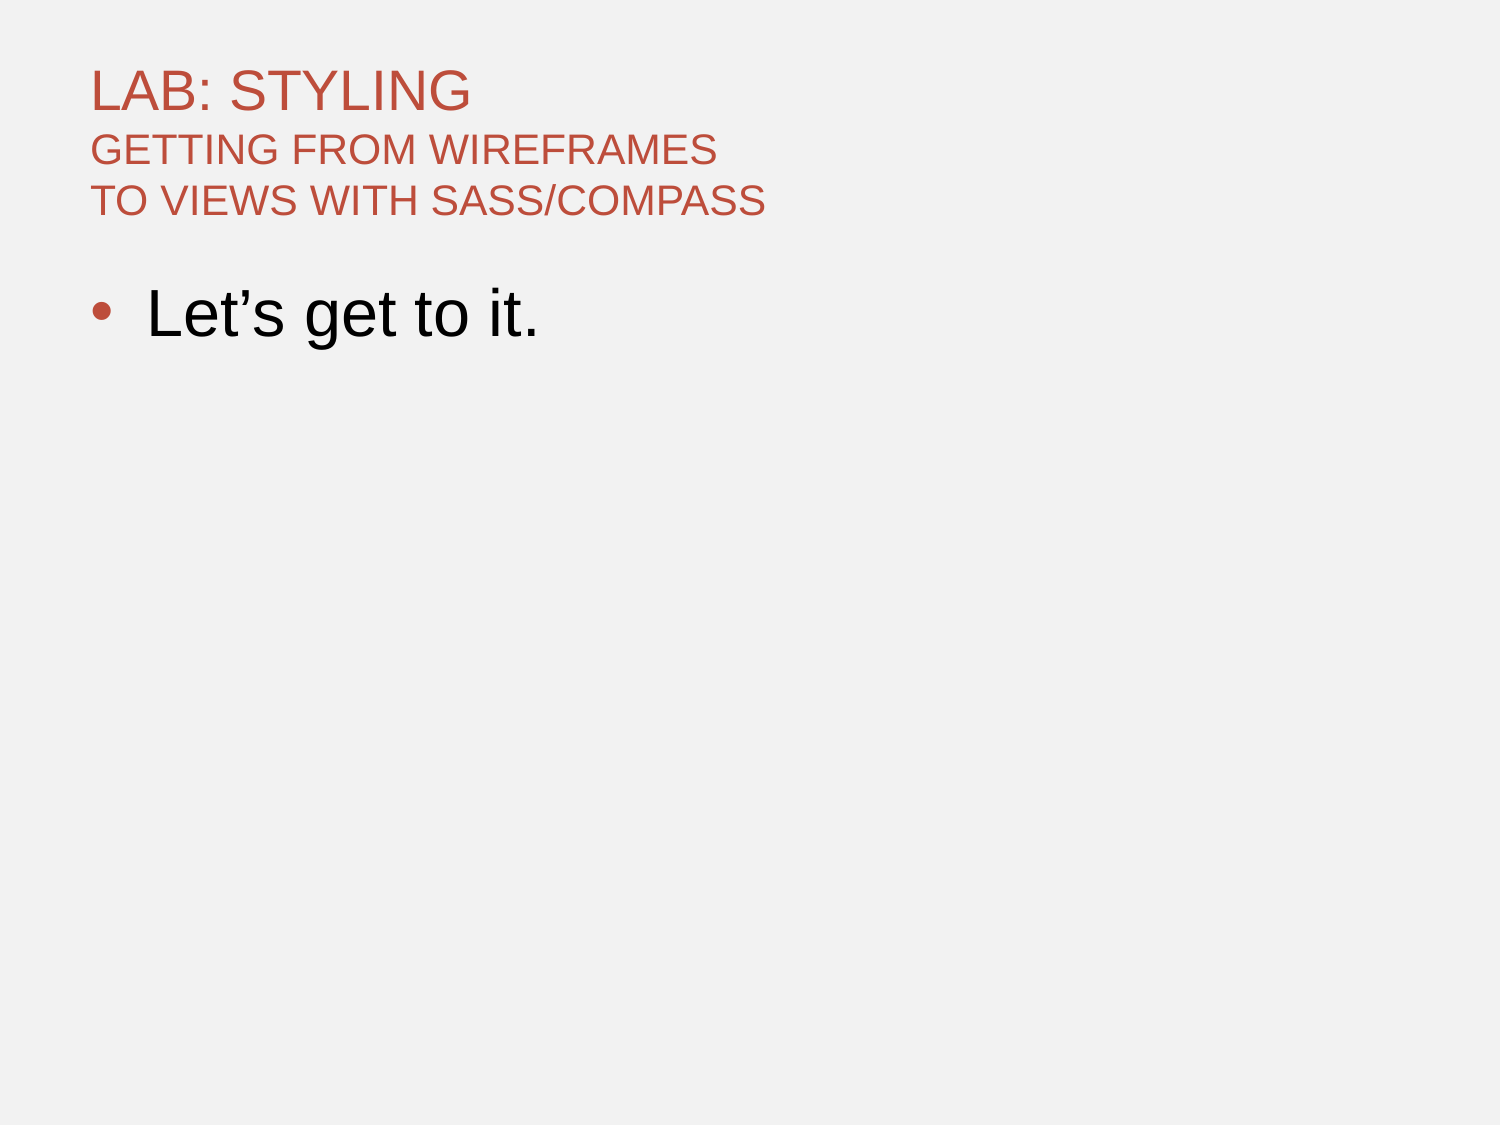

# Lab: Styling Getting from wireframes to views with Sass/Compass
Let’s get to it.